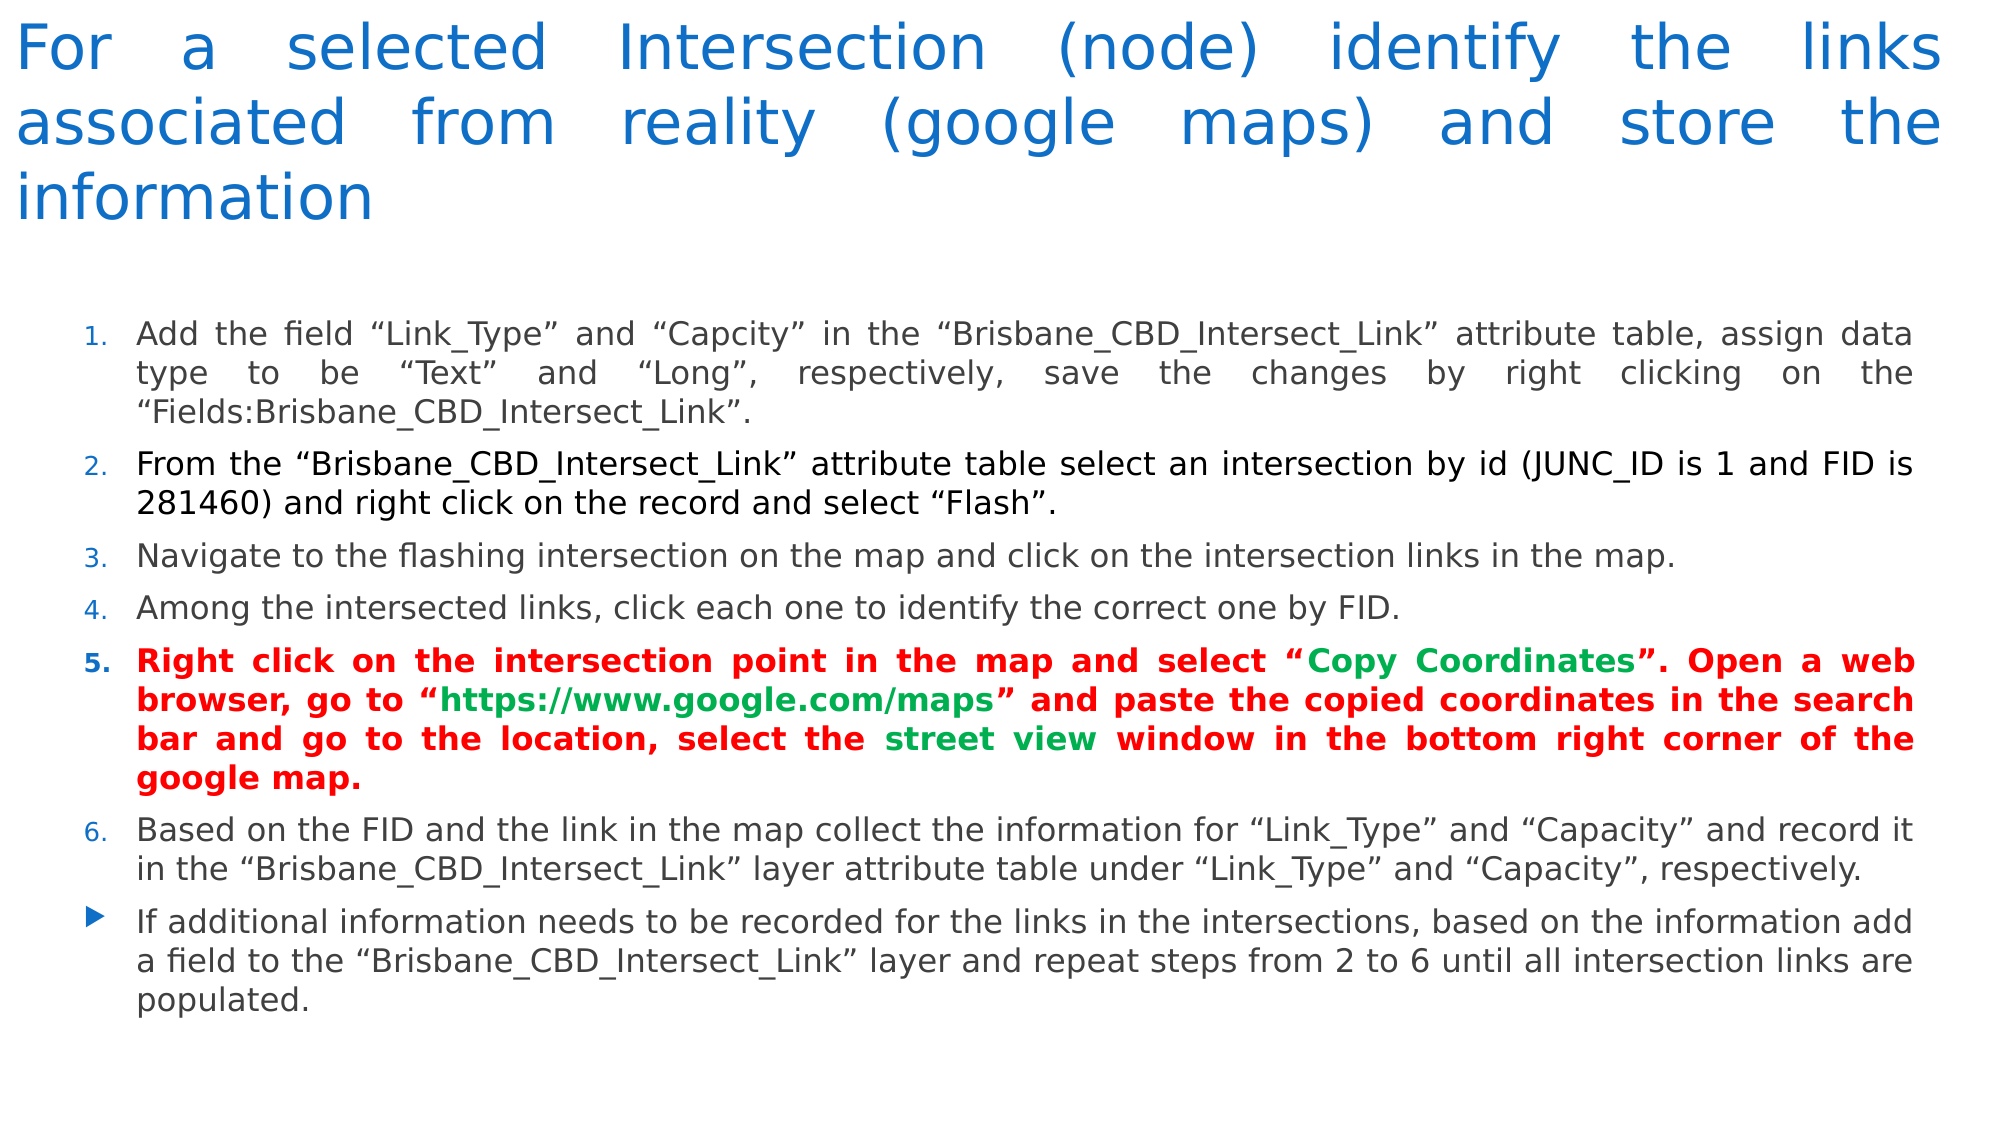

# For a selected Intersection (node) identify the links associated from reality (google maps) and store the information
Add the field “Link_Type” and “Capcity” in the “Brisbane_CBD_Intersect_Link” attribute table, assign data type to be “Text” and “Long”, respectively, save the changes by right clicking on the “Fields:Brisbane_CBD_Intersect_Link”.
From the “Brisbane_CBD_Intersect_Link” attribute table select an intersection by id (JUNC_ID is 1 and FID is 281460) and right click on the record and select “Flash”.
Navigate to the flashing intersection on the map and click on the intersection links in the map.
Among the intersected links, click each one to identify the correct one by FID.
Right click on the intersection point in the map and select “Copy Coordinates”. Open a web browser, go to “https://www.google.com/maps” and paste the copied coordinates in the search bar and go to the location, select the street view window in the bottom right corner of the google map.
Based on the FID and the link in the map collect the information for “Link_Type” and “Capacity” and record it in the “Brisbane_CBD_Intersect_Link” layer attribute table under “Link_Type” and “Capacity”, respectively.
If additional information needs to be recorded for the links in the intersections, based on the information add a field to the “Brisbane_CBD_Intersect_Link” layer and repeat steps from 2 to 6 until all intersection links are populated.